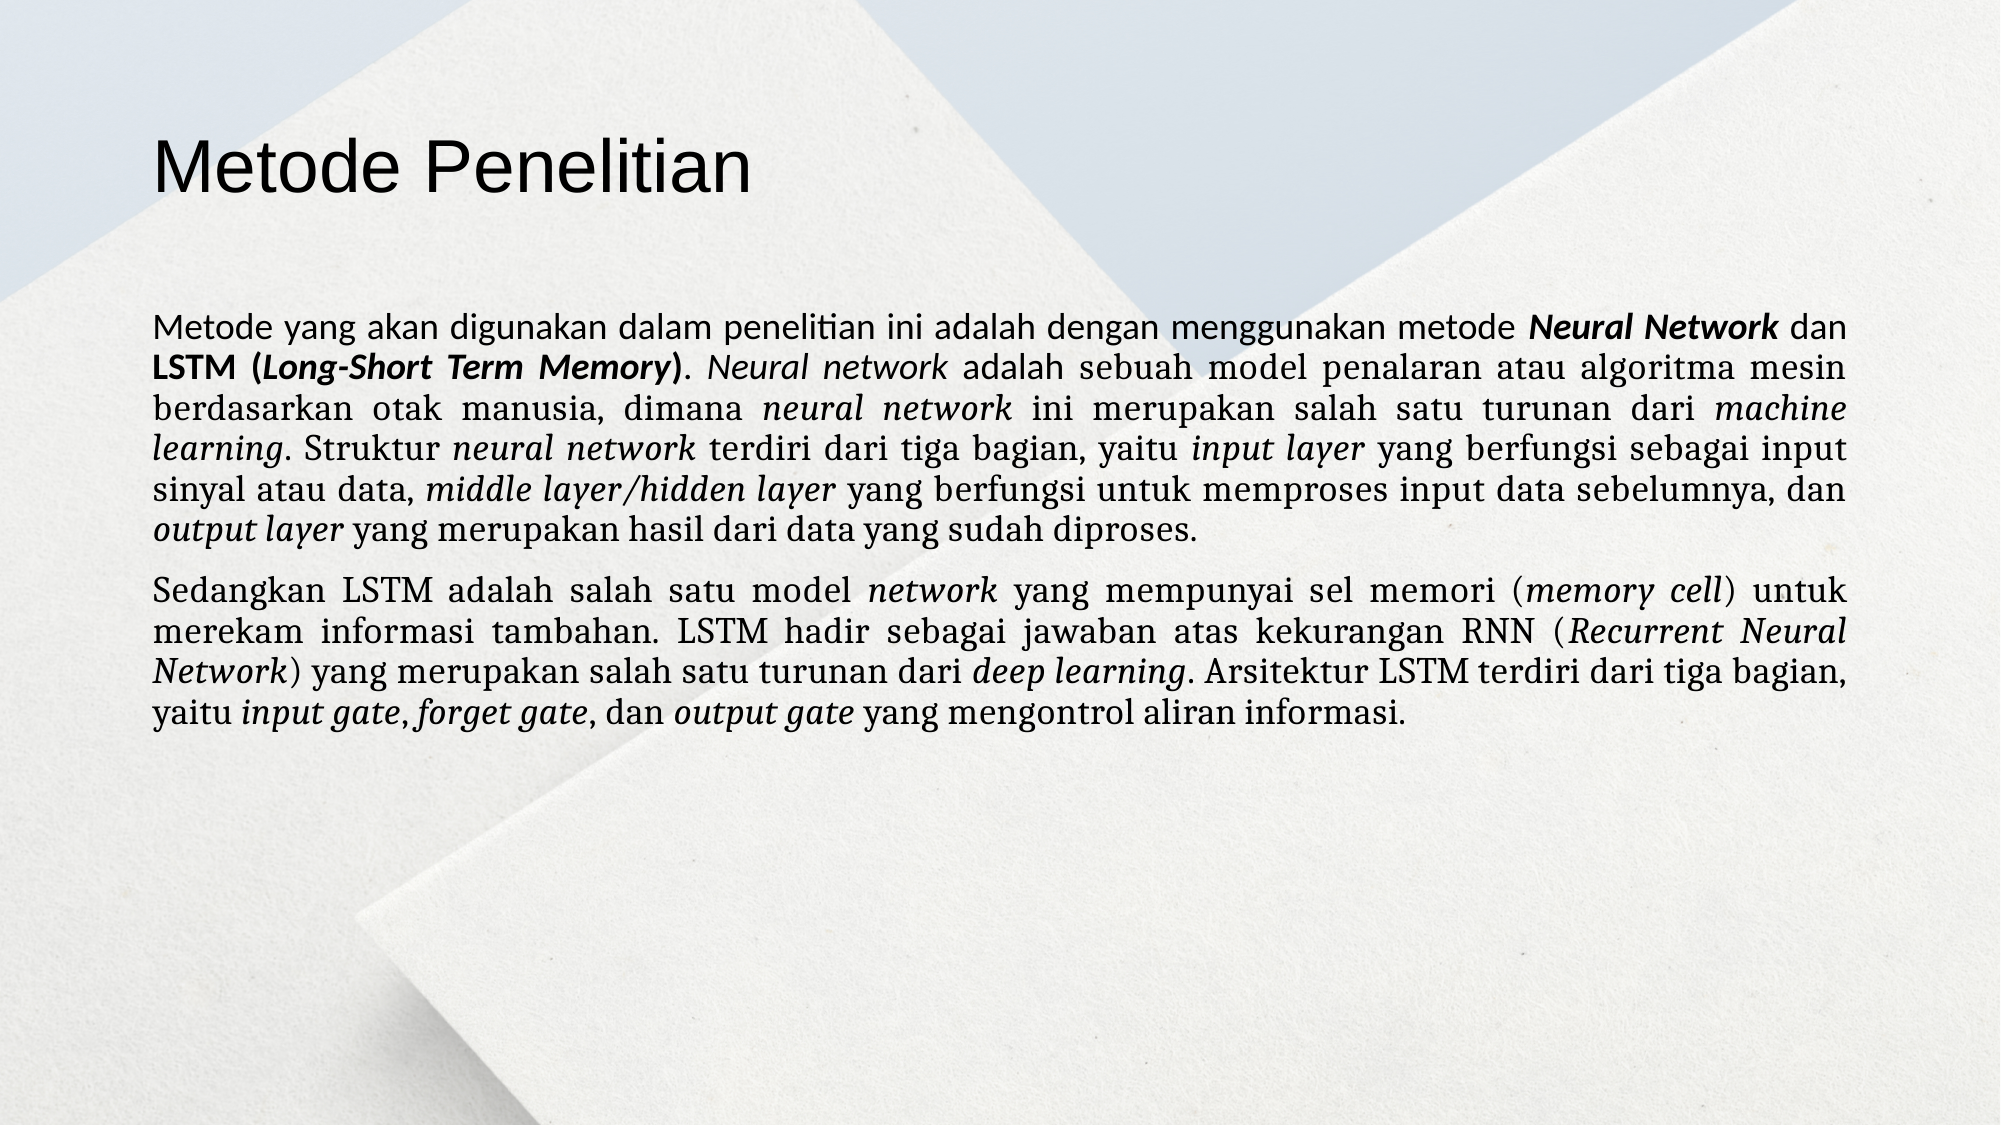

# Metode Penelitian
Metode yang akan digunakan dalam penelitian ini adalah dengan menggunakan metode Neural Network dan LSTM (Long-Short Term Memory). Neural network adalah sebuah model penalaran atau algoritma mesin berdasarkan otak manusia, dimana neural network ini merupakan salah satu turunan dari machine learning. Struktur neural network terdiri dari tiga bagian, yaitu input layer yang berfungsi sebagai input sinyal atau data, middle layer/hidden layer yang berfungsi untuk memproses input data sebelumnya, dan output layer yang merupakan hasil dari data yang sudah diproses.
Sedangkan LSTM adalah salah satu model network yang mempunyai sel memori (memory cell) untuk merekam informasi tambahan. LSTM hadir sebagai jawaban atas kekurangan RNN (Recurrent Neural Network) yang merupakan salah satu turunan dari deep learning. Arsitektur LSTM terdiri dari tiga bagian, yaitu input gate, forget gate, dan output gate yang mengontrol aliran informasi.